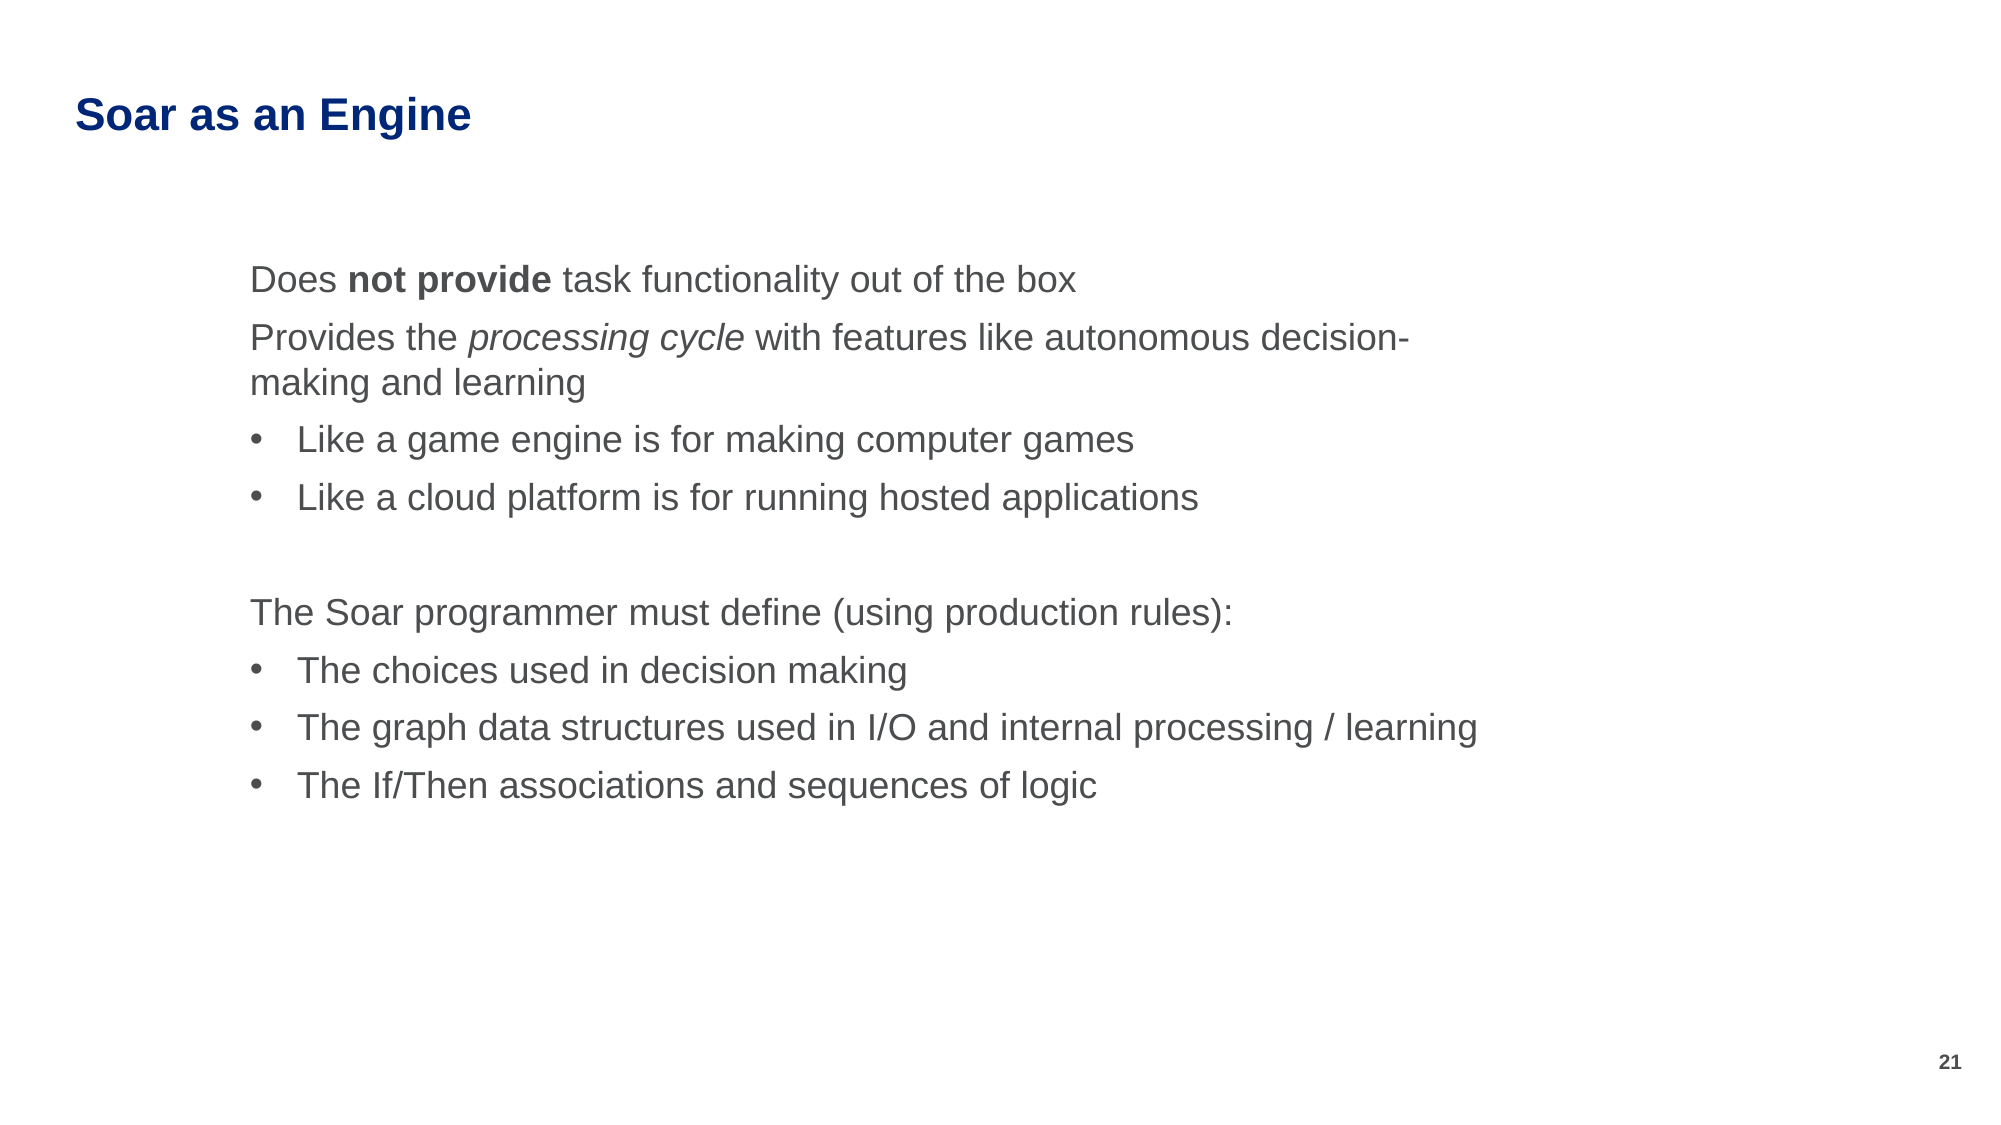

# Soar as an Engine
Does not provide task functionality out of the box
Provides the processing cycle with features like autonomous decision-making and learning
Like a game engine is for making computer games
Like a cloud platform is for running hosted applications

The Soar programmer must define (using production rules):
The choices used in decision making
The graph data structures used in I/O and internal processing / learning
The If/Then associations and sequences of logic